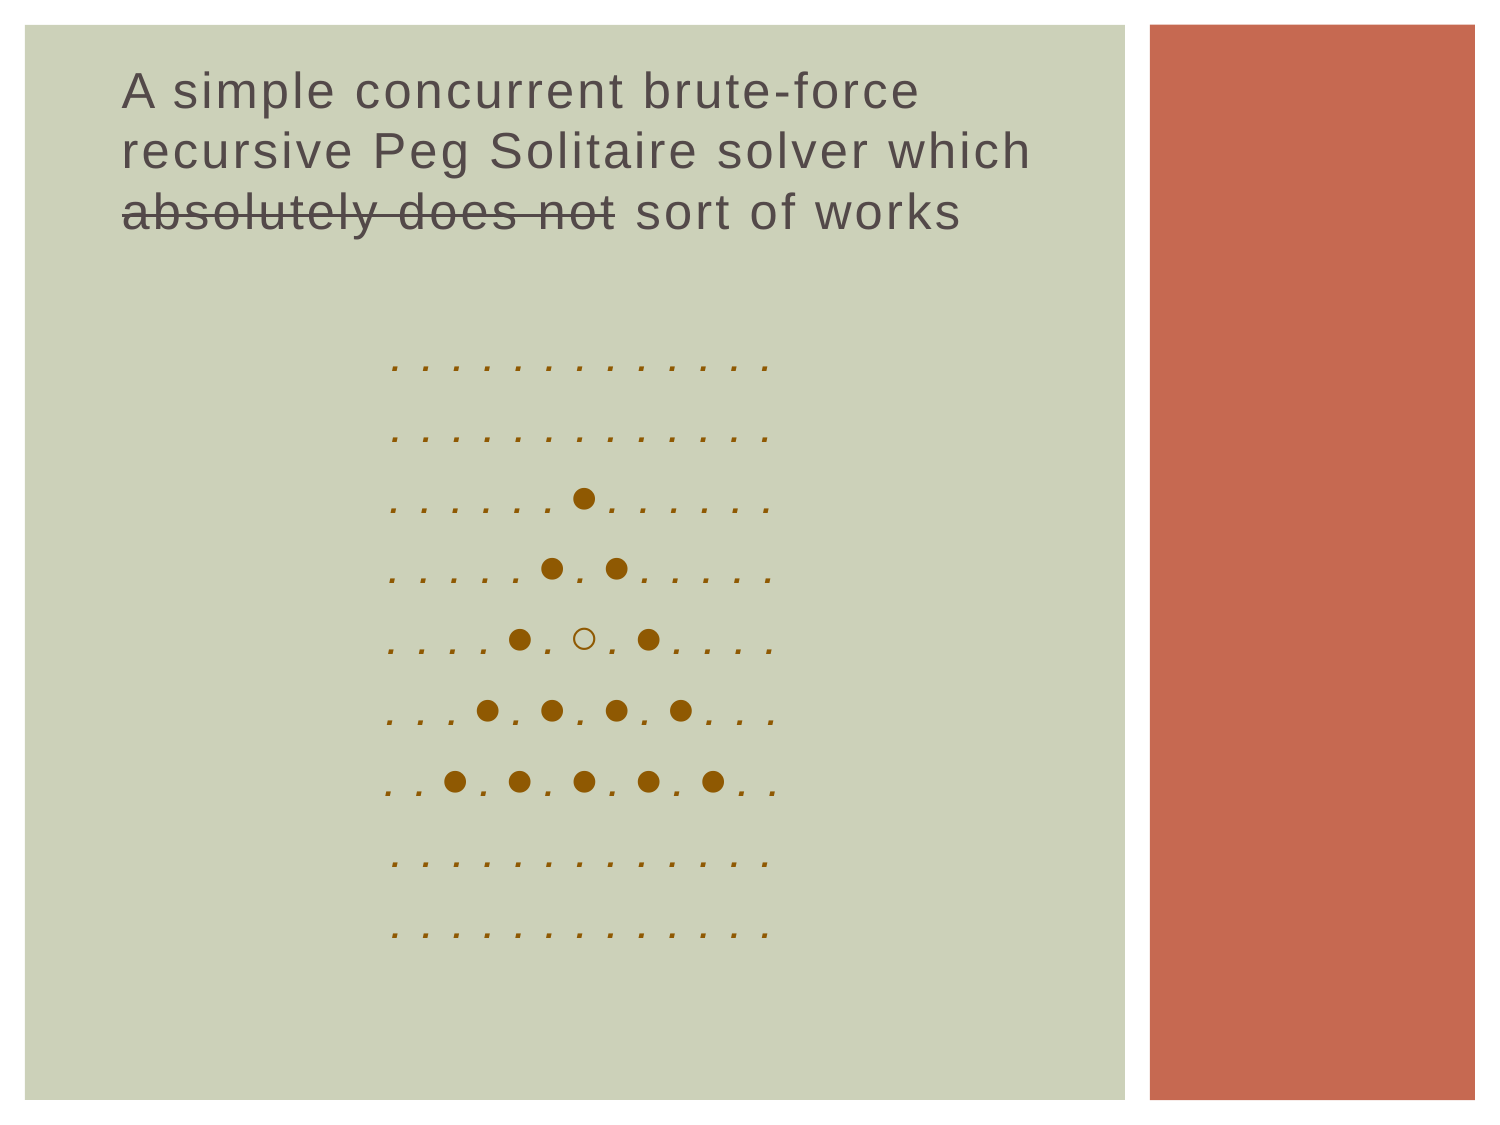

A simple concurrent brute-force recursive Peg Solitaire solver which absolutely does not sort of works

.............
.............
......●......
.....●.●.....
....●.○.●....
...●.●.●.●...
..●.●.●.●.●..
.............
.............

#